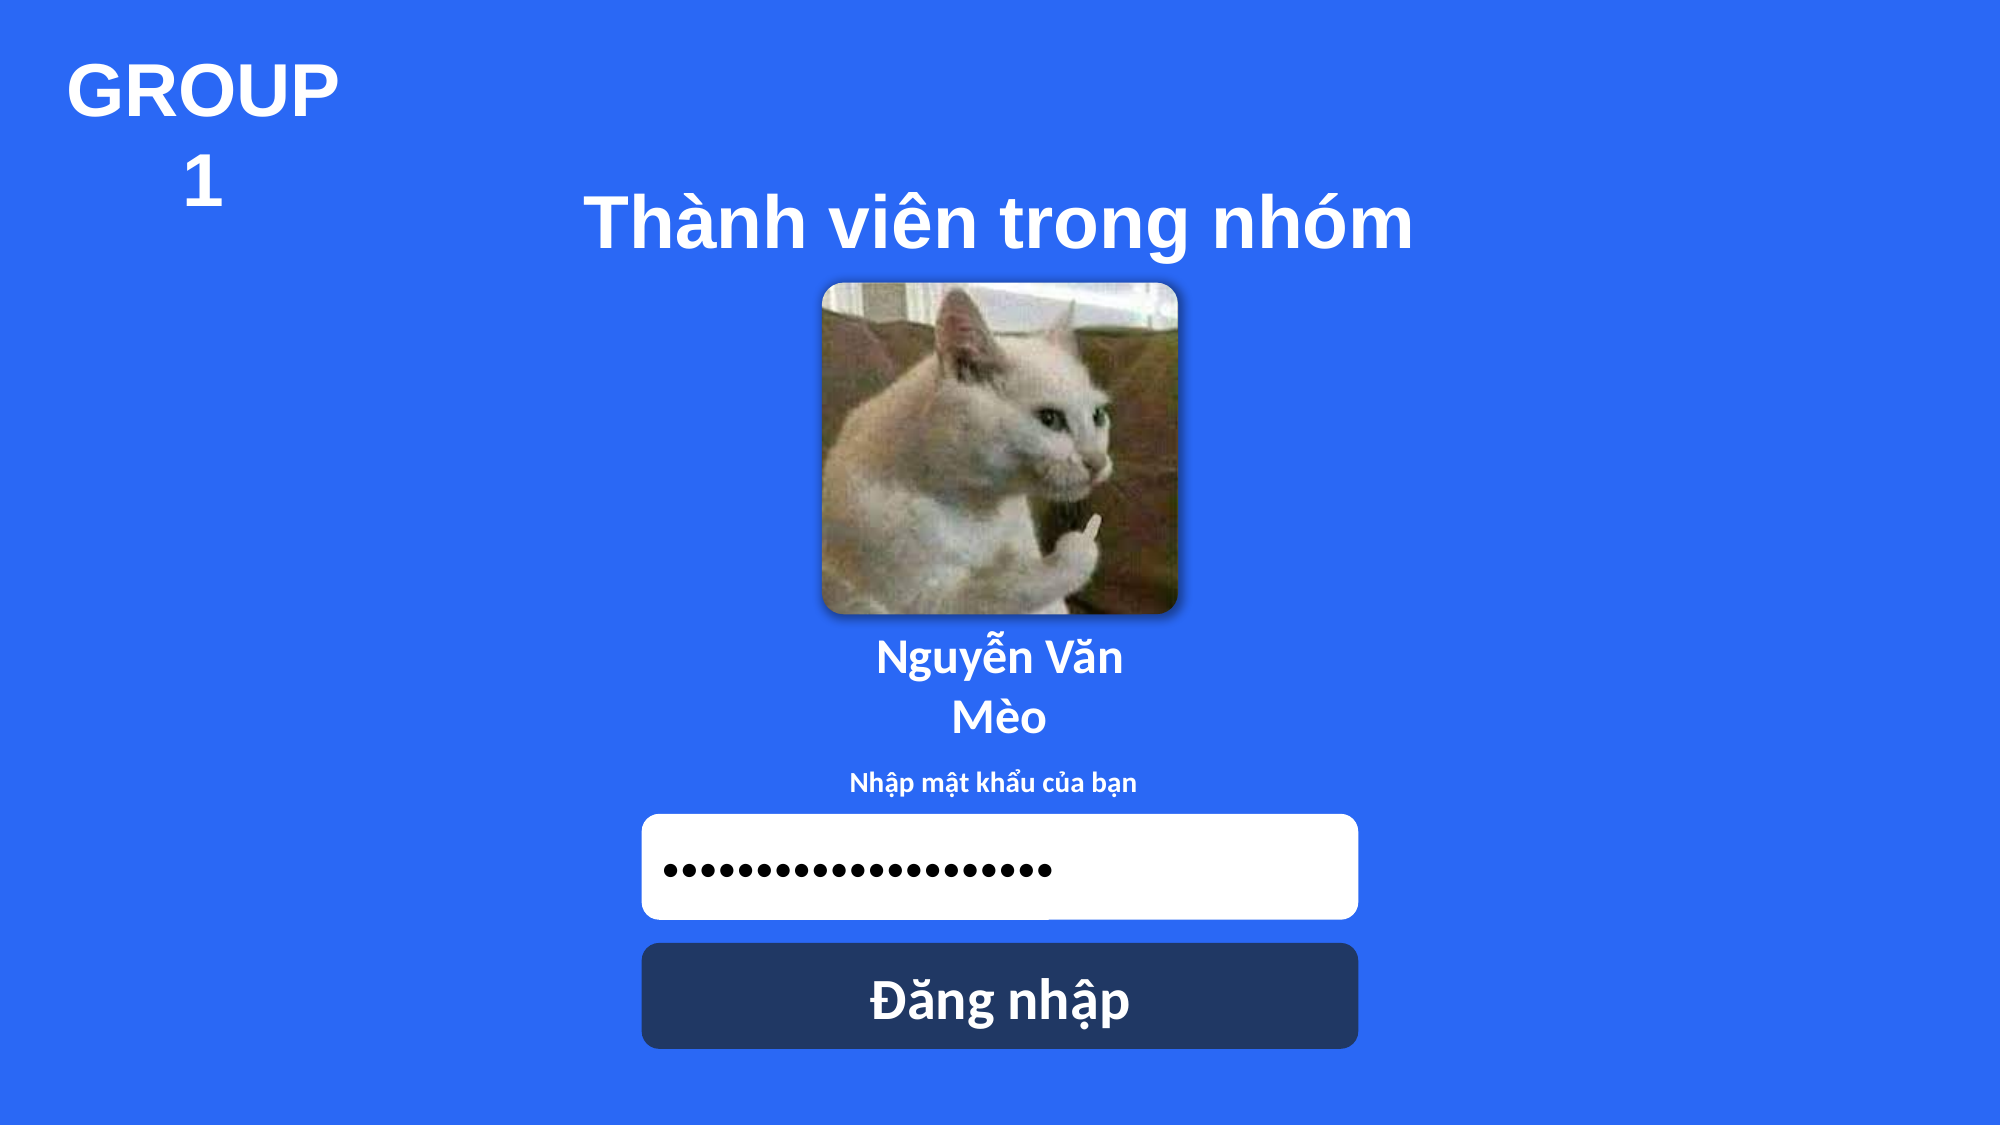

GROUP 1
Thành viên trong nhóm

Nguyễn Văn Mèo
Nguyễn Đỗ Khánh Mèo
Nguyễn Thị Mèo
Nguyễn Trần Trung Mèo
Nhập mật khẩu của bạn
•••••••••••••••••••••
Đăng nhập